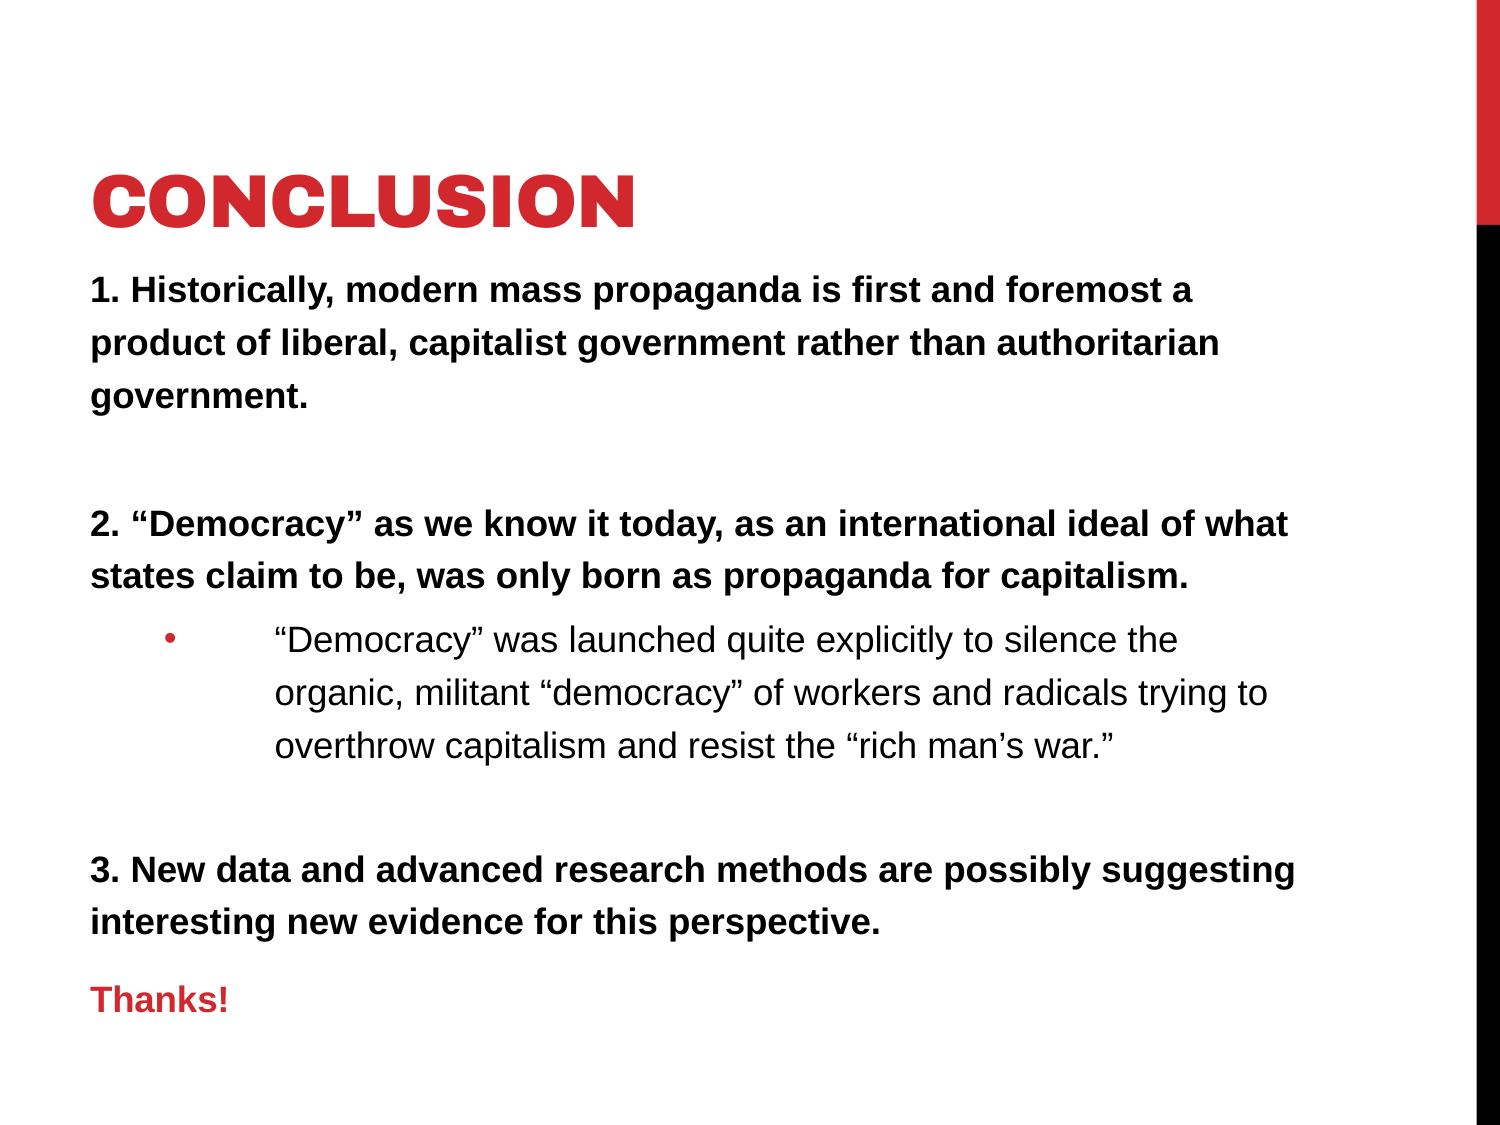

# Conclusion
1. Historically, modern mass propaganda is first and foremost a product of liberal, capitalist government rather than authoritarian government.

2. “Democracy” as we know it today, as an international ideal of what states claim to be, was only born as propaganda for capitalism.
“Democracy” was launched quite explicitly to silence the organic, militant “democracy” of workers and radicals trying to overthrow capitalism and resist the “rich man’s war.”

3. New data and advanced research methods are possibly suggesting interesting new evidence for this perspective.

Thanks!